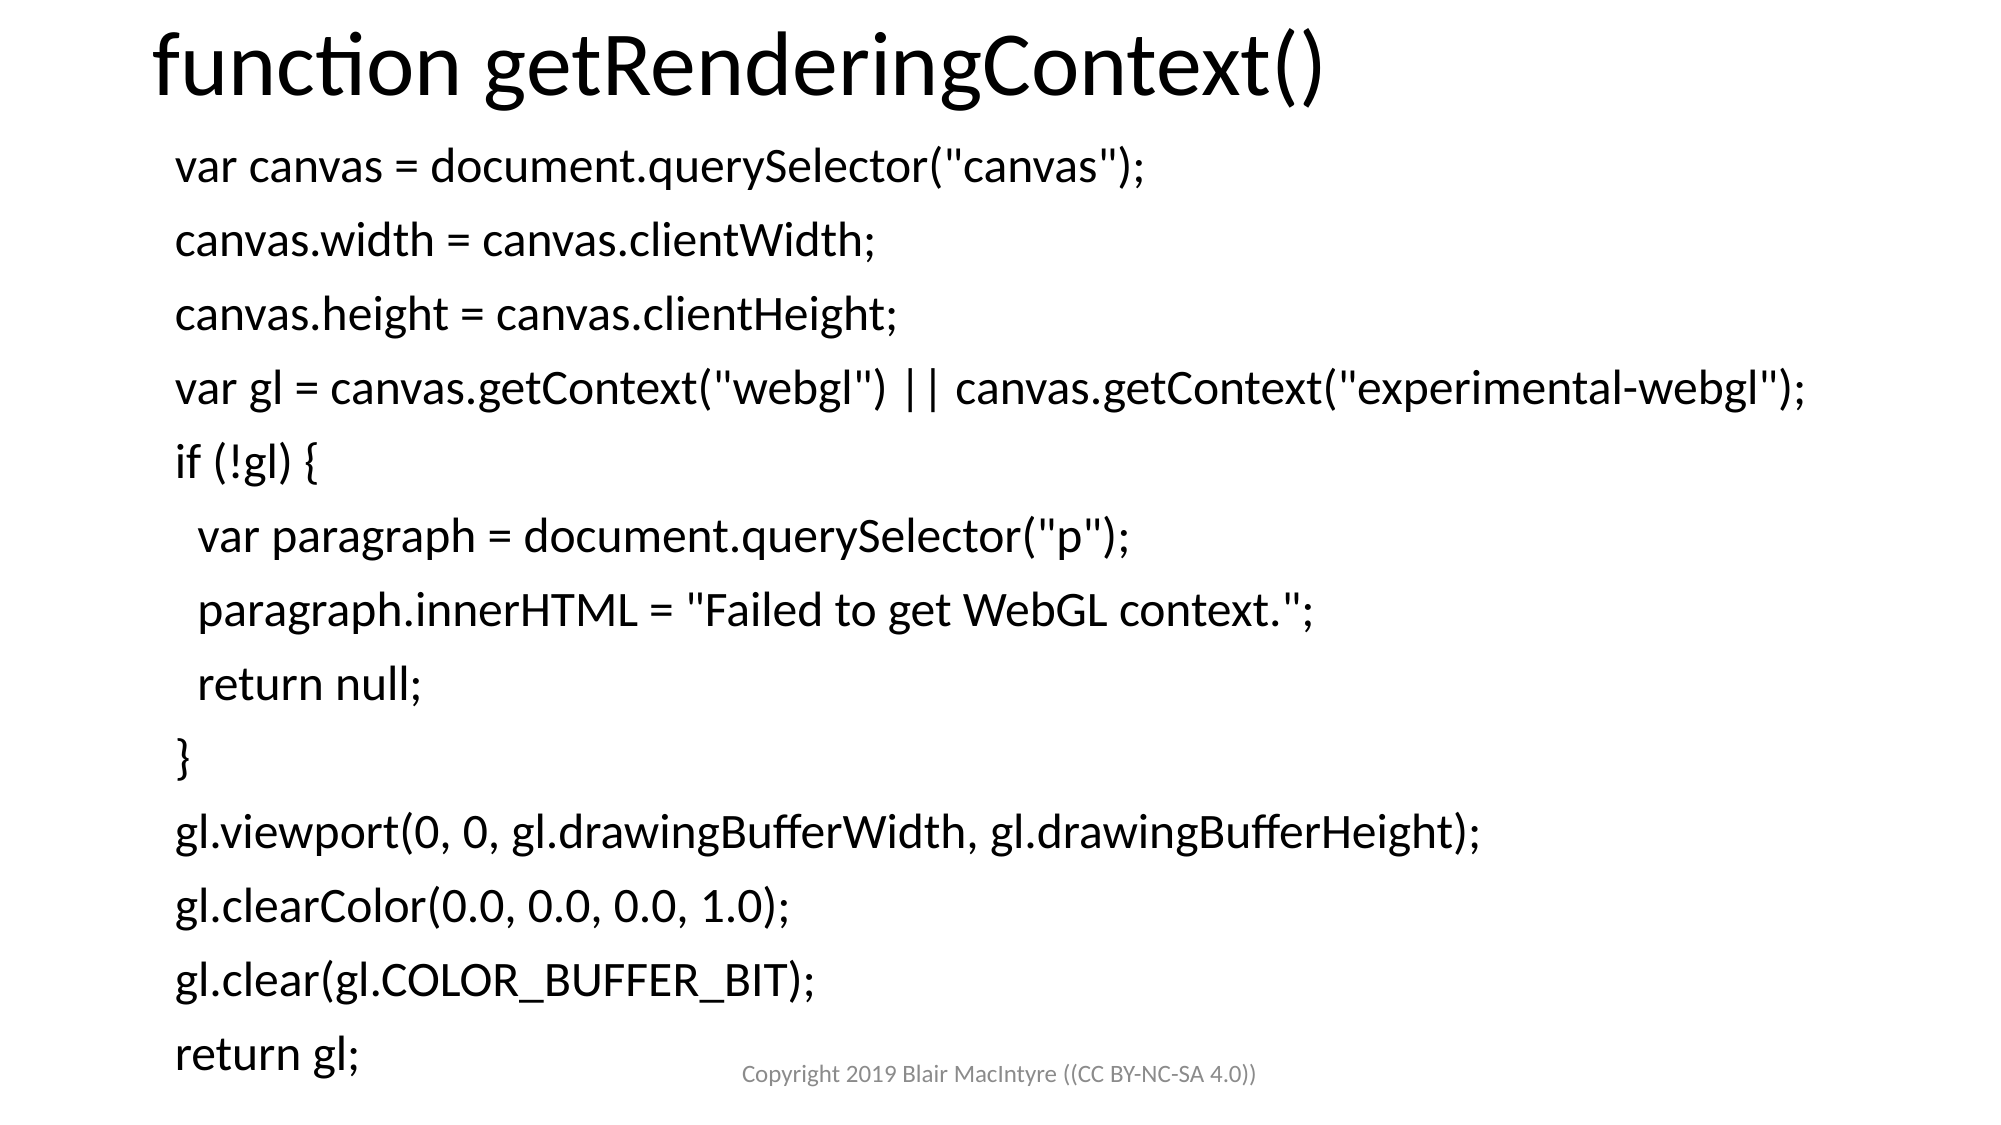

# function getRenderingContext()
  var canvas = document.querySelector("canvas");
  canvas.width = canvas.clientWidth;
  canvas.height = canvas.clientHeight;
  var gl = canvas.getContext("webgl") || canvas.getContext("experimental-webgl");
  if (!gl) {
    var paragraph = document.querySelector("p");
    paragraph.innerHTML = "Failed to get WebGL context.";
    return null;
  }
  gl.viewport(0, 0, gl.drawingBufferWidth, gl.drawingBufferHeight);
  gl.clearColor(0.0, 0.0, 0.0, 1.0);
  gl.clear(gl.COLOR_BUFFER_BIT);
  return gl;
Copyright 2019 Blair MacIntyre ((CC BY-NC-SA 4.0))